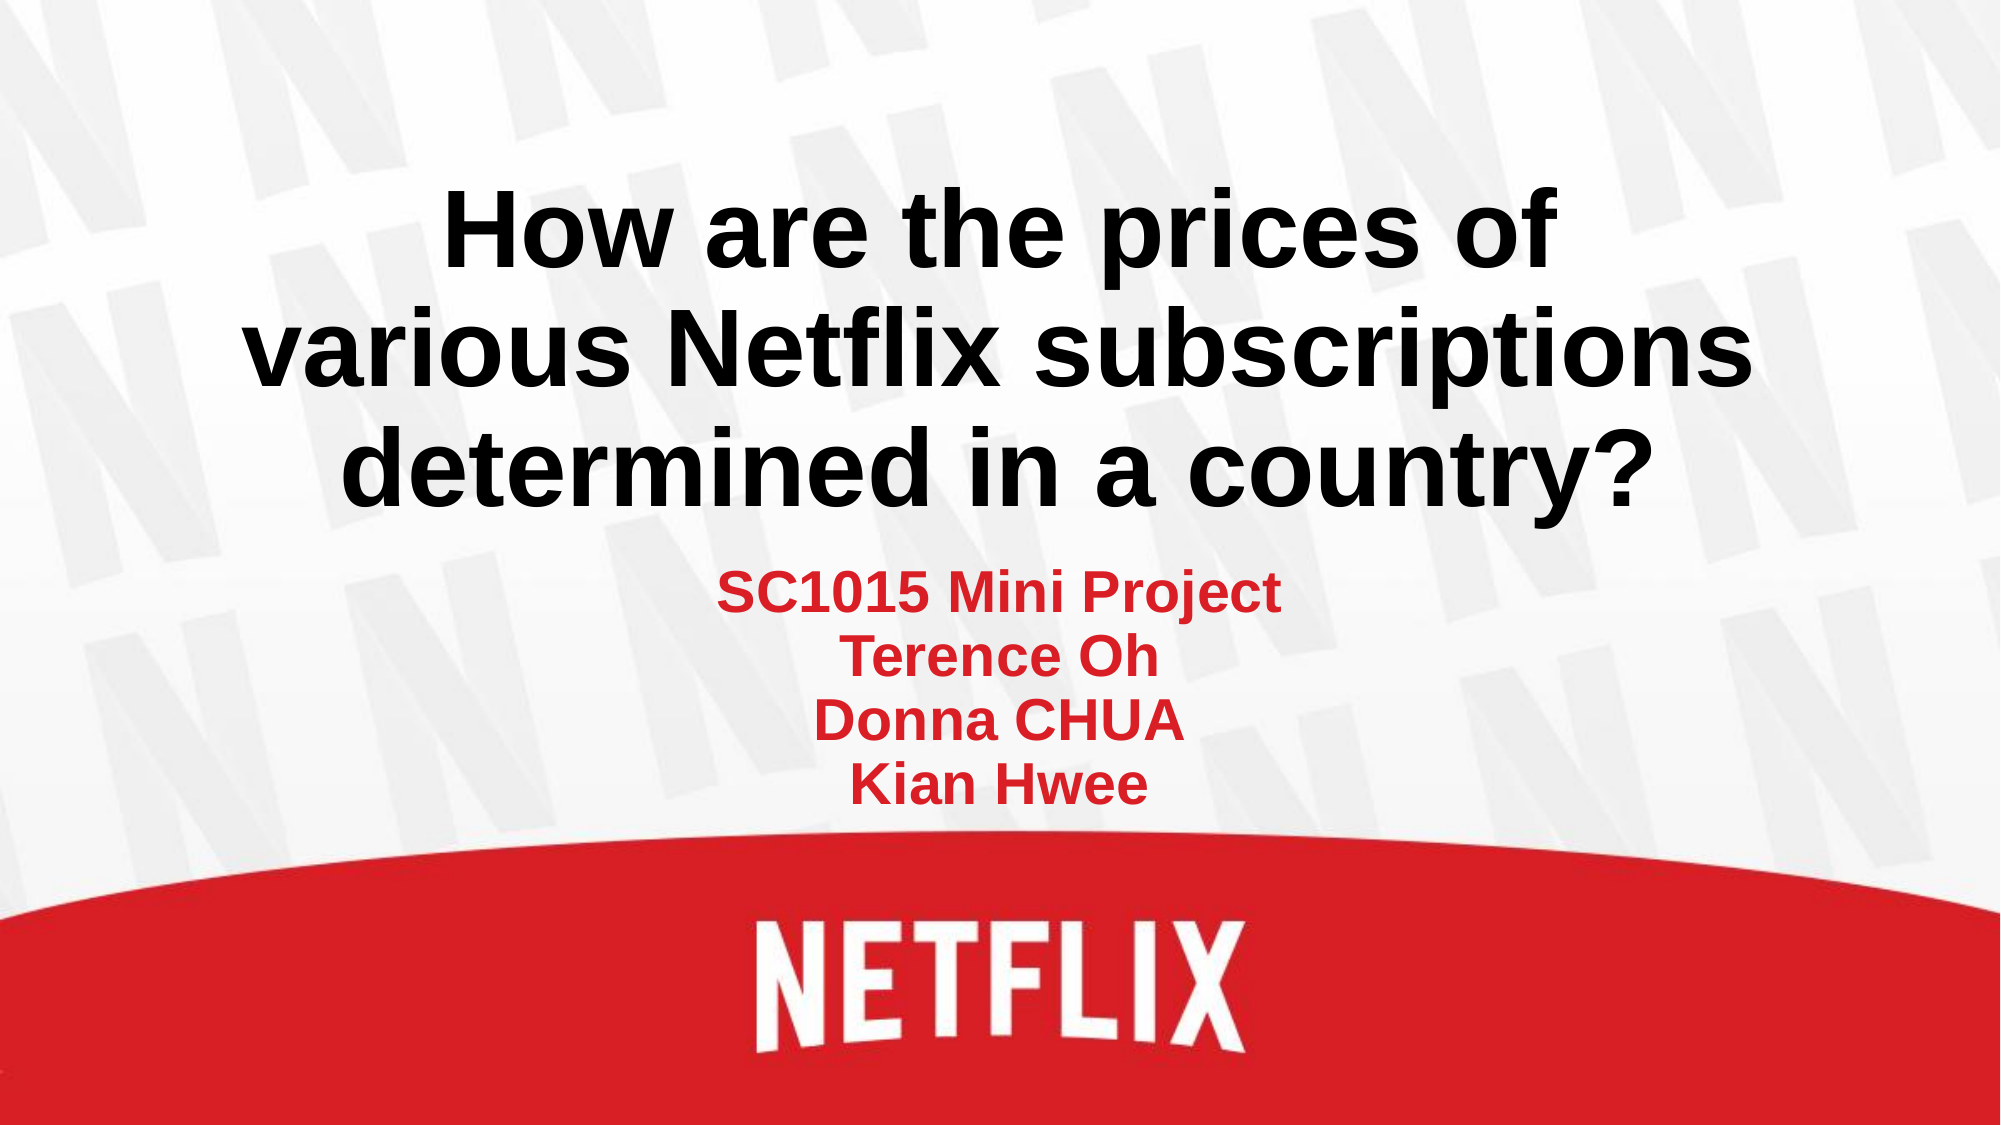

# How are the prices of various Netflix subscriptions determined in a country?

SC1015 Mini Project
Terence Oh
Donna CHUA
Kian Hwee